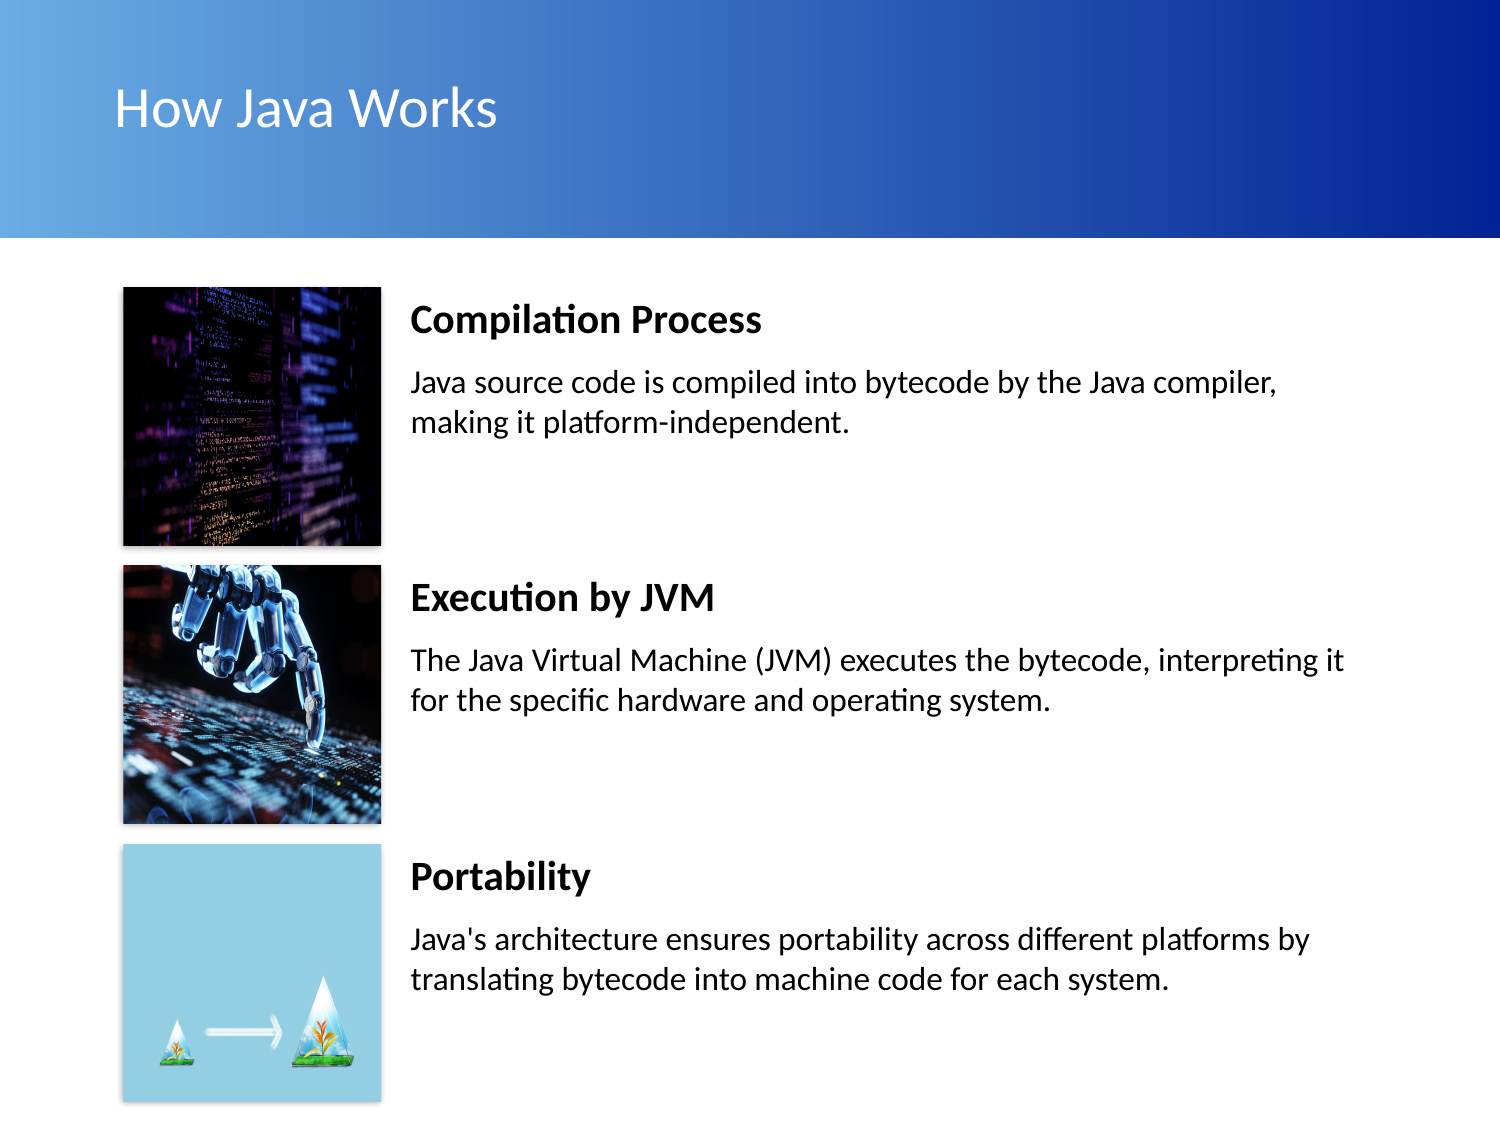

# How Java Works

Compilation Process
Java source code is compiled into bytecode by the Java compiler, making it platform-independent.
Execution by JVM
The Java Virtual Machine (JVM) executes the bytecode, interpreting it for the specific hardware and operating system.
Portability
Java's architecture ensures portability across different platforms by translating bytecode into machine code for each system.